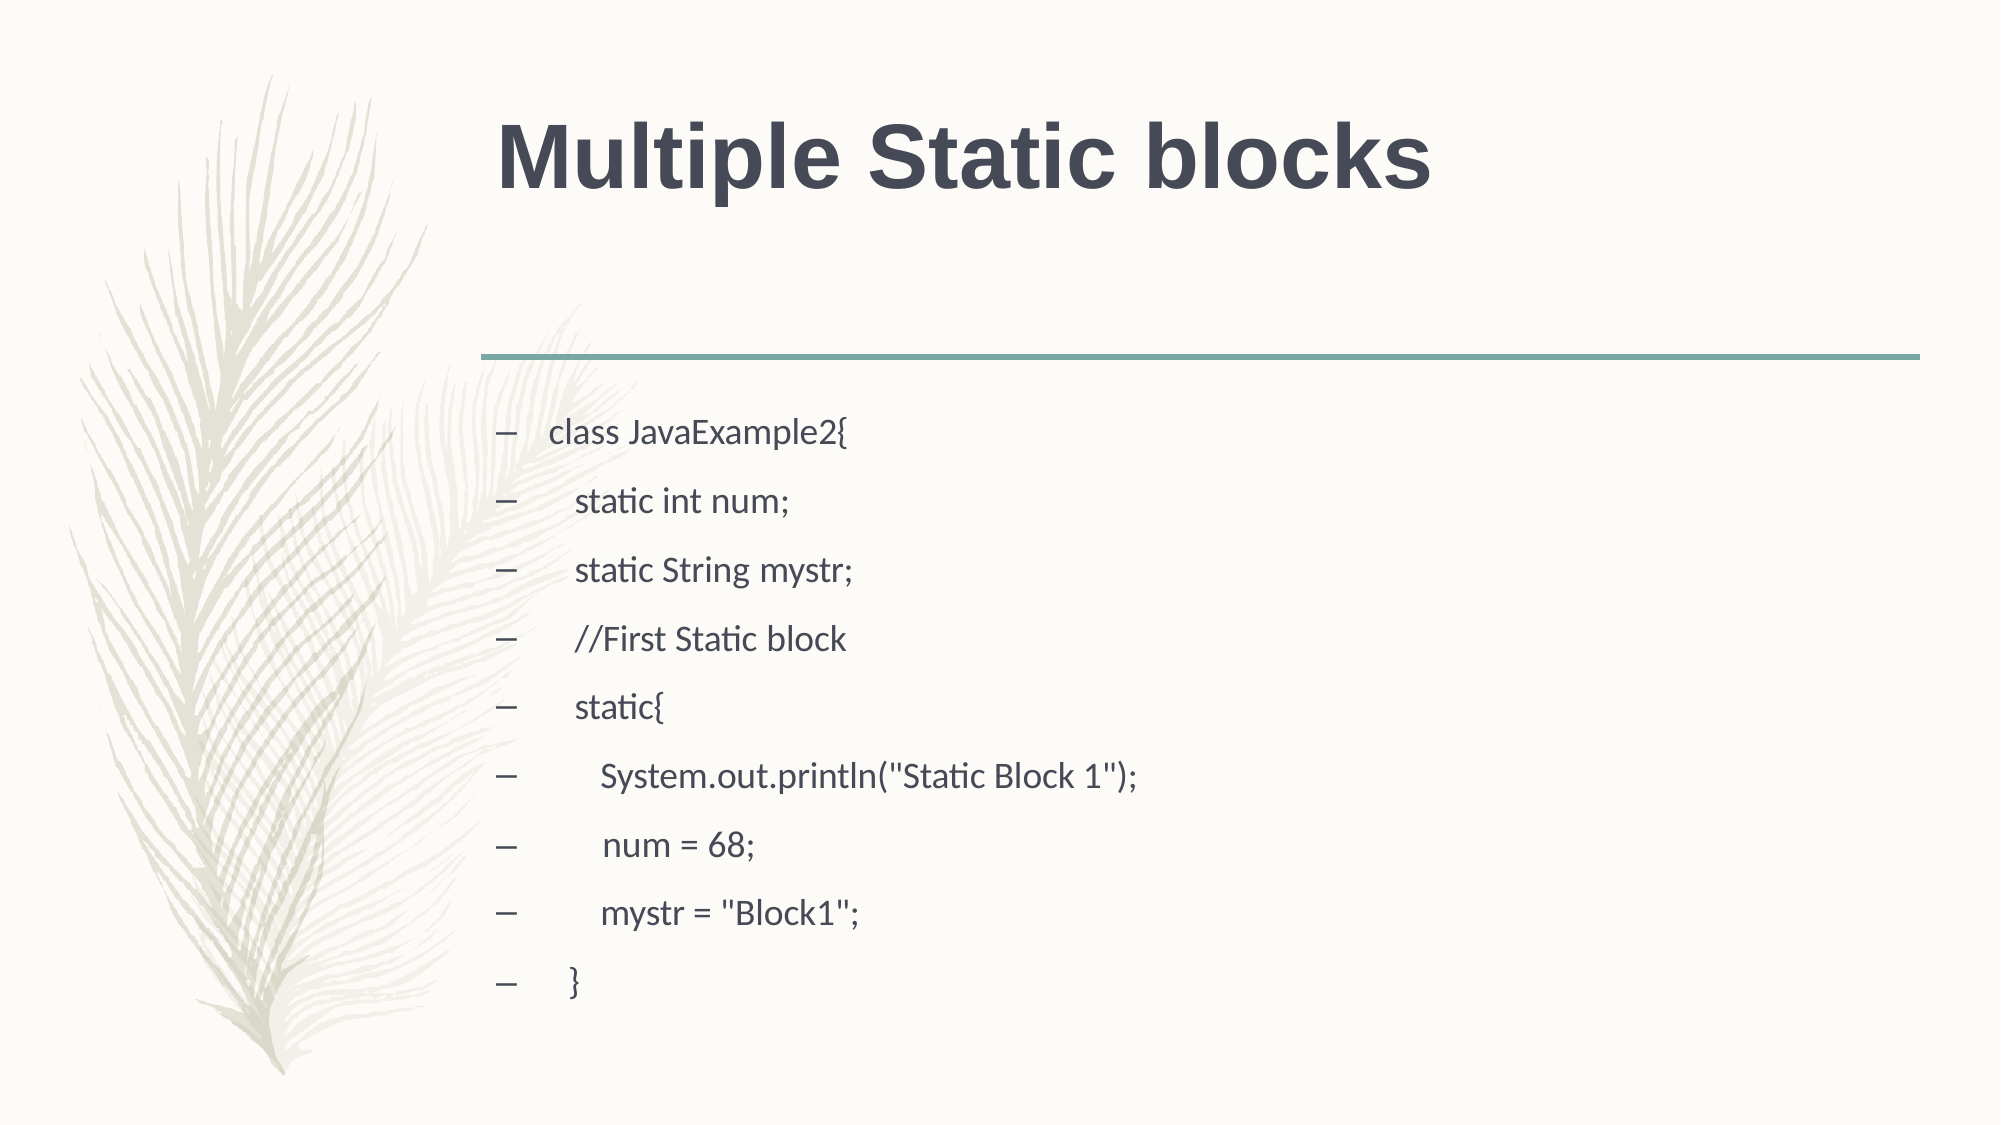

# Multiple Static blocks
class JavaExample2{
static int num;
static String mystr;
//First Static block
static{
System.out.println("Static Block 1");
–	num = 68;
mystr = "Block1";
–	}